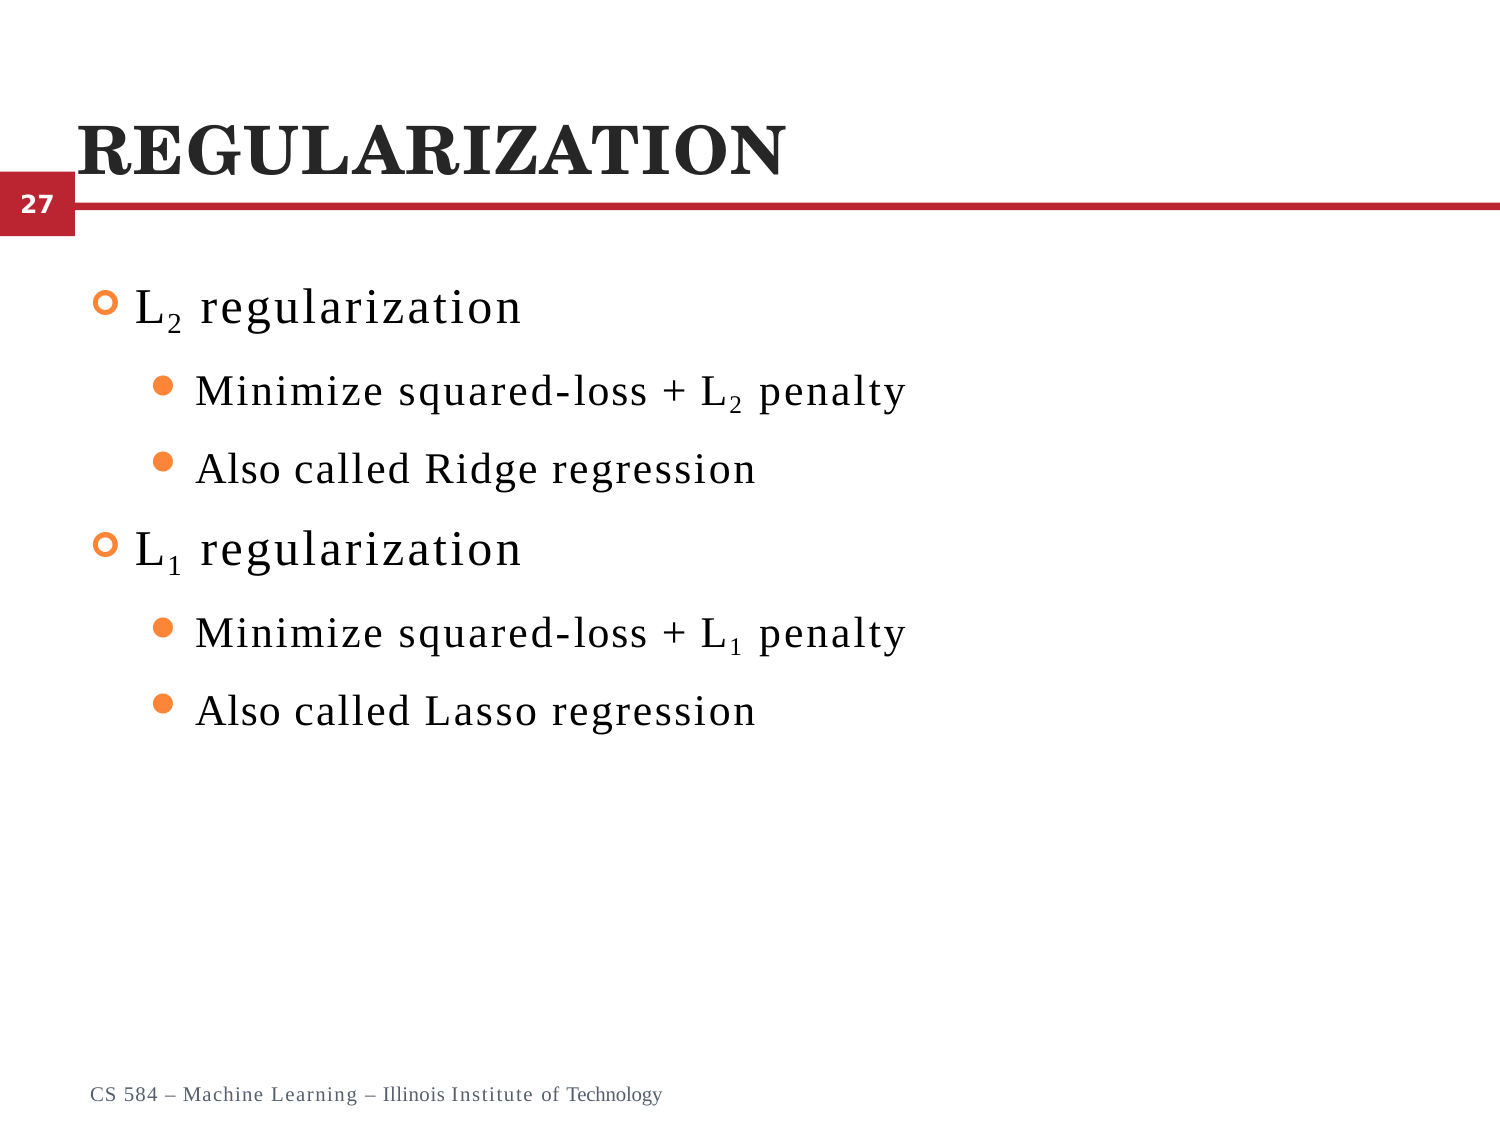

# Regularization
L2 regularization
Minimize squared-loss + L2 penalty
Also called Ridge regression
L1 regularization
Minimize squared-loss + L1 penalty
Also called Lasso regression
11
CS 584 – Machine Learning – Illinois Institute of Technology